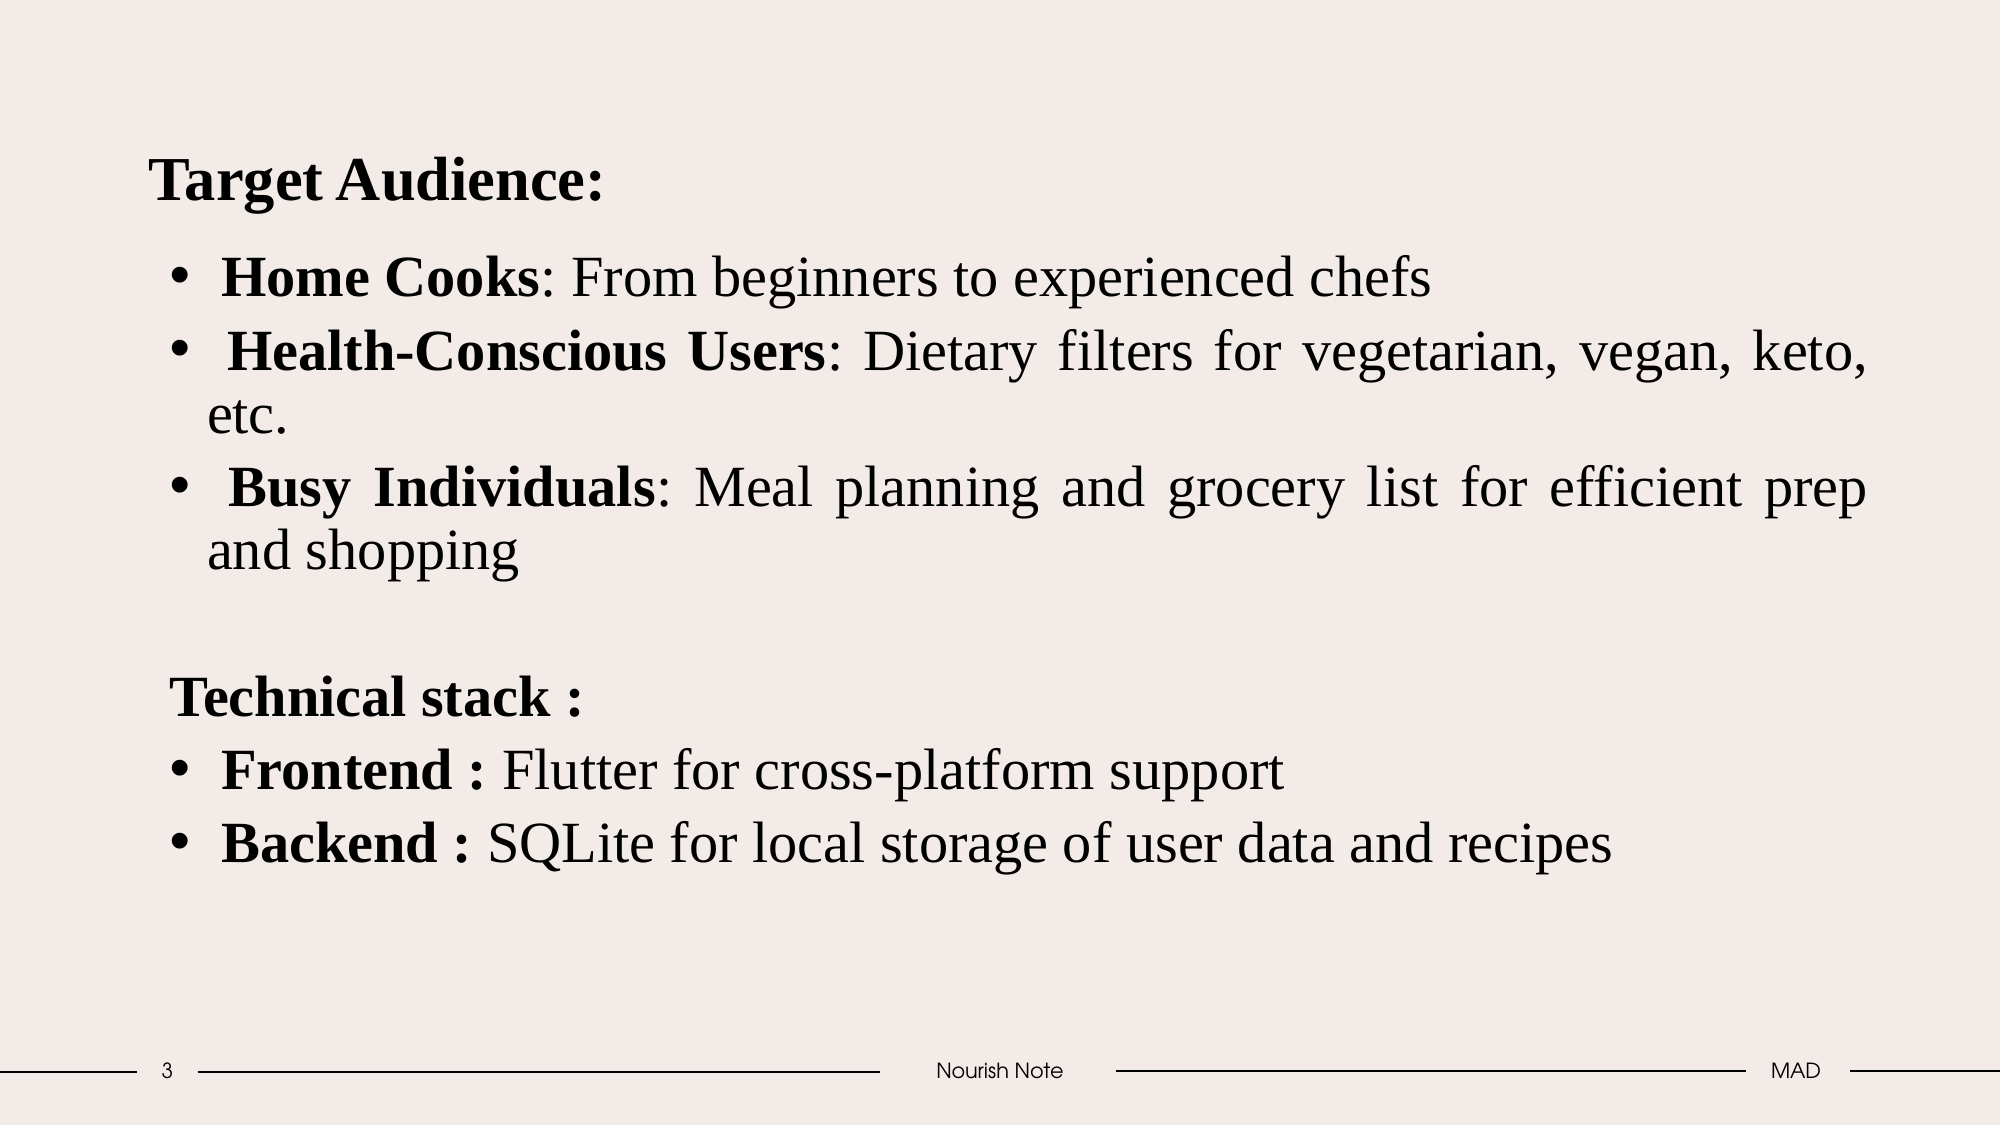

# Target Audience:
 Home Cooks: From beginners to experienced chefs
 Health-Conscious Users: Dietary filters for vegetarian, vegan, keto, etc.
 Busy Individuals: Meal planning and grocery list for efficient prep and shopping

Technical stack :
 Frontend : Flutter for cross-platform support
 Backend : SQLite for local storage of user data and recipes

3
Nourish Note
MAD